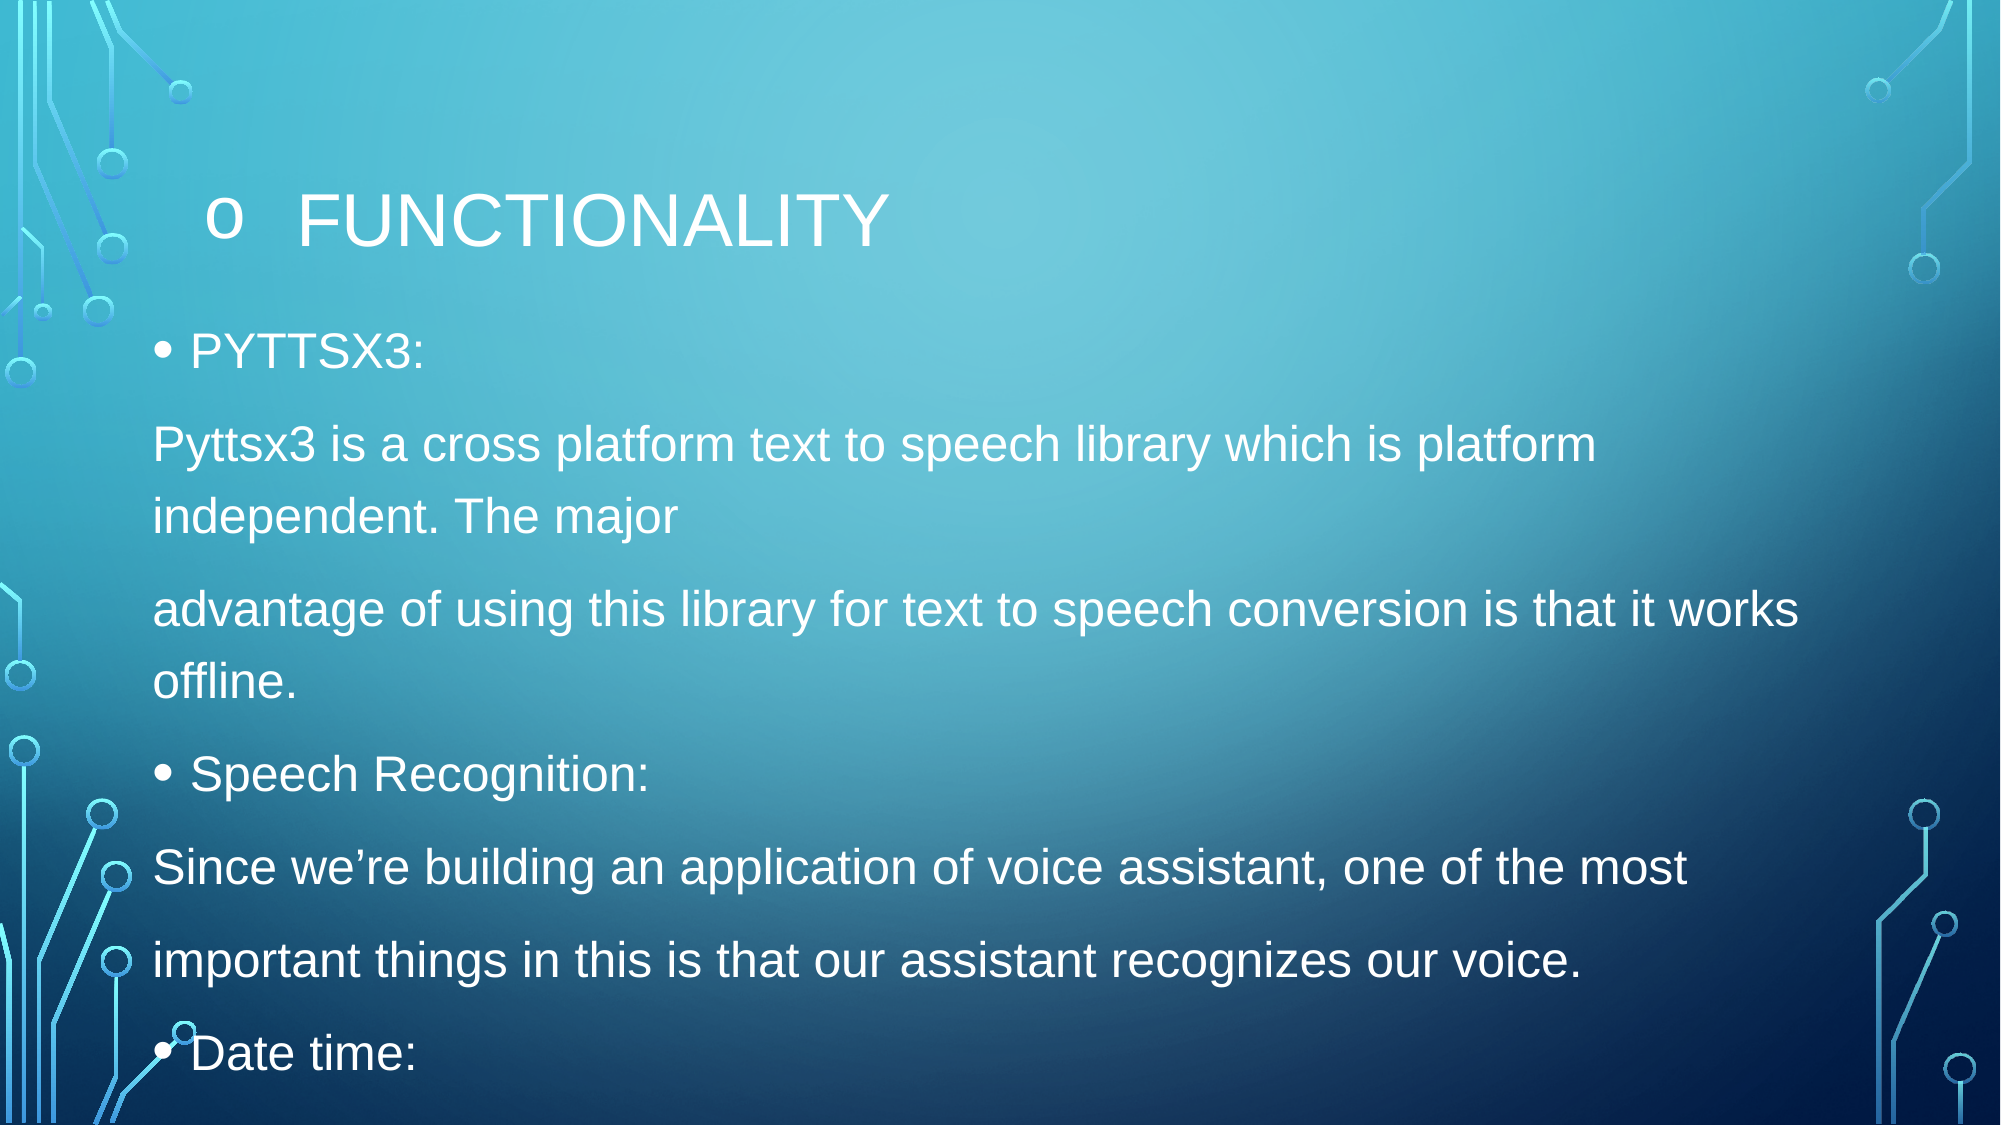

# FUNCTIONALITY
PYTTSX3:
Pyttsx3 is a cross platform text to speech library which is platform independent. The major
advantage of using this library for text to speech conversion is that it works offline.
Speech Recognition:
Since we’re building an application of voice assistant, one of the most
important things in this is that our assistant recognizes our voice.
Date time:
Date and Time is used to show date and time. This module comes built in with python